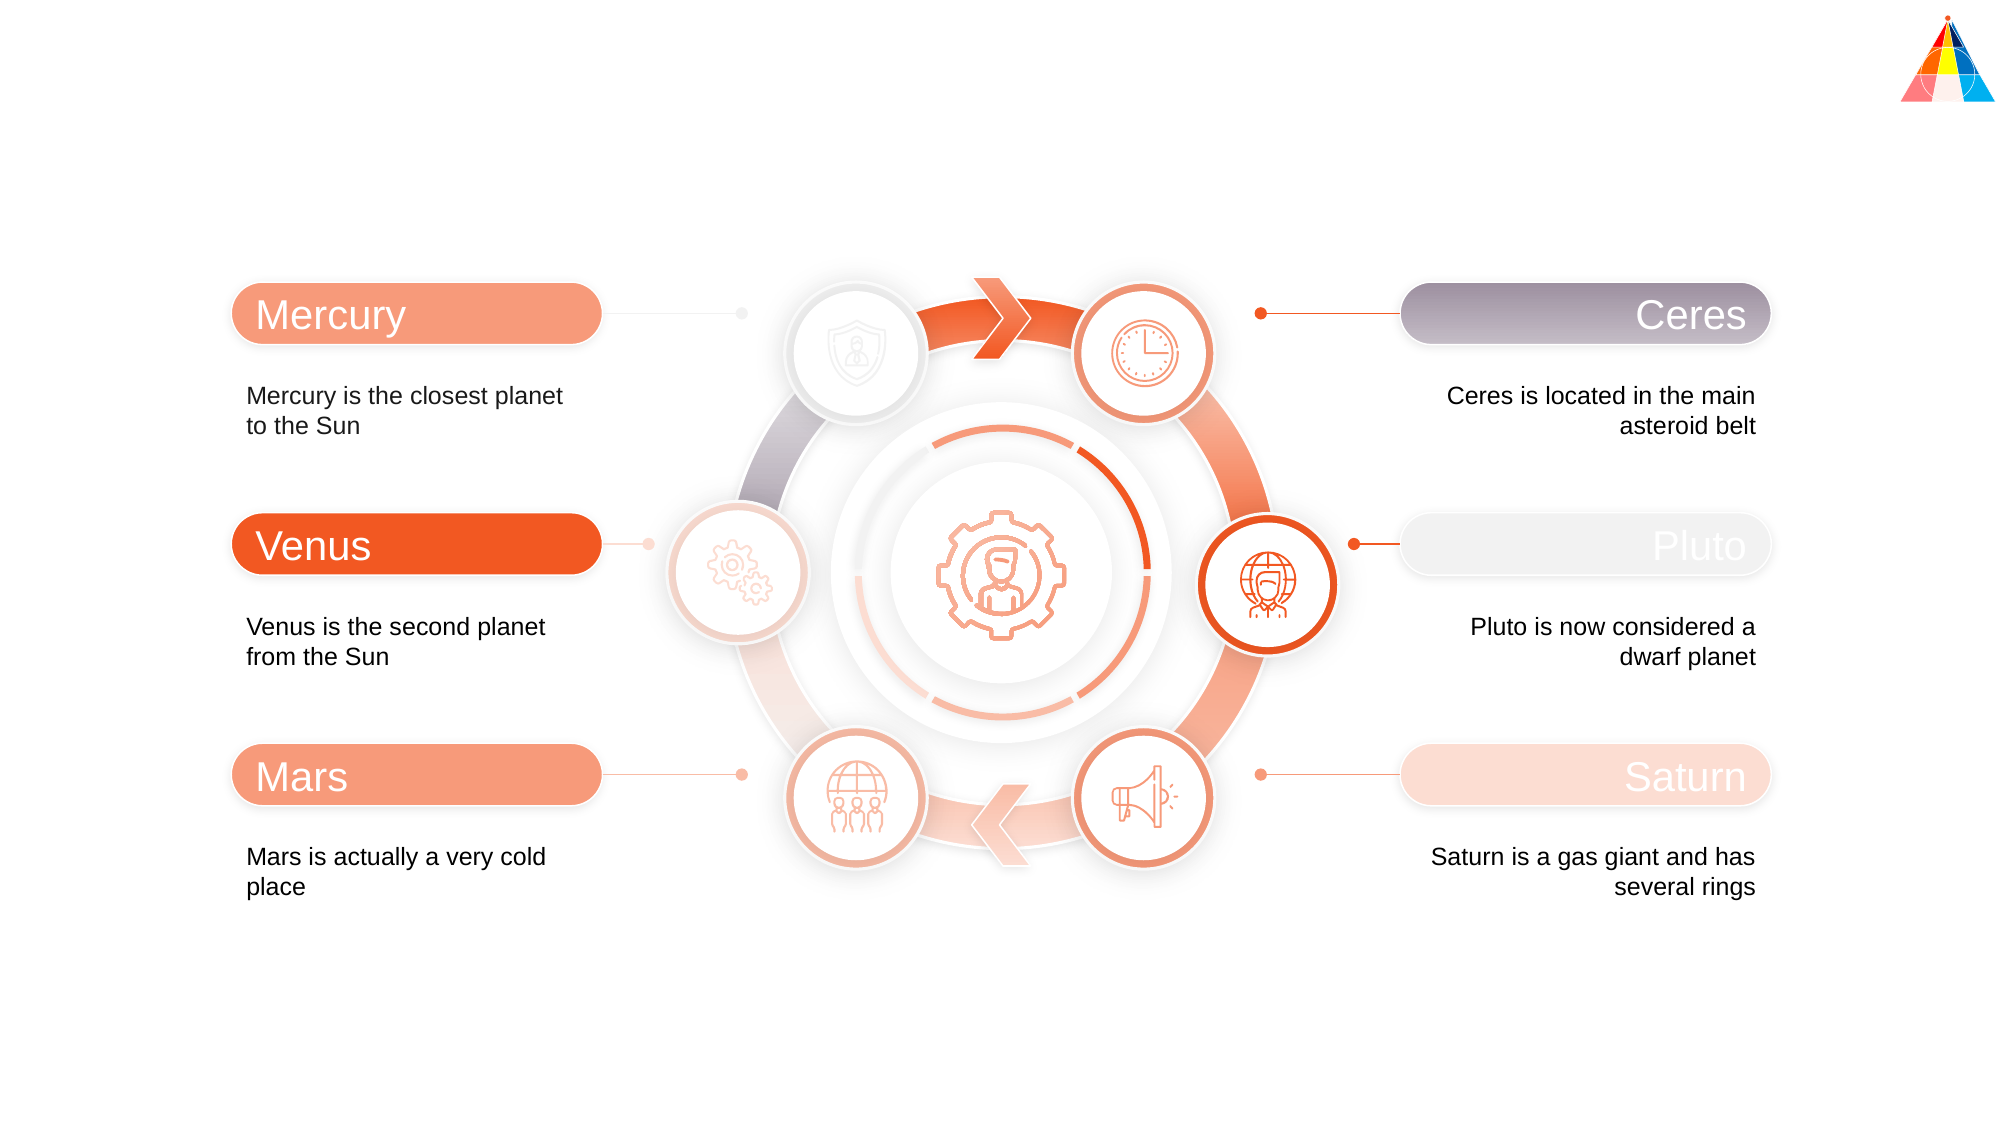

Mercury
Mercury is the closest planet to the Sun
Ceres
Ceres is located in the main asteroid belt

Venus
Venus is the second planet from the Sun
Pluto
Pluto is now considered a dwarf planet

Mars
Mars is actually a very cold place
Saturn
Saturn is a gas giant and has several rings